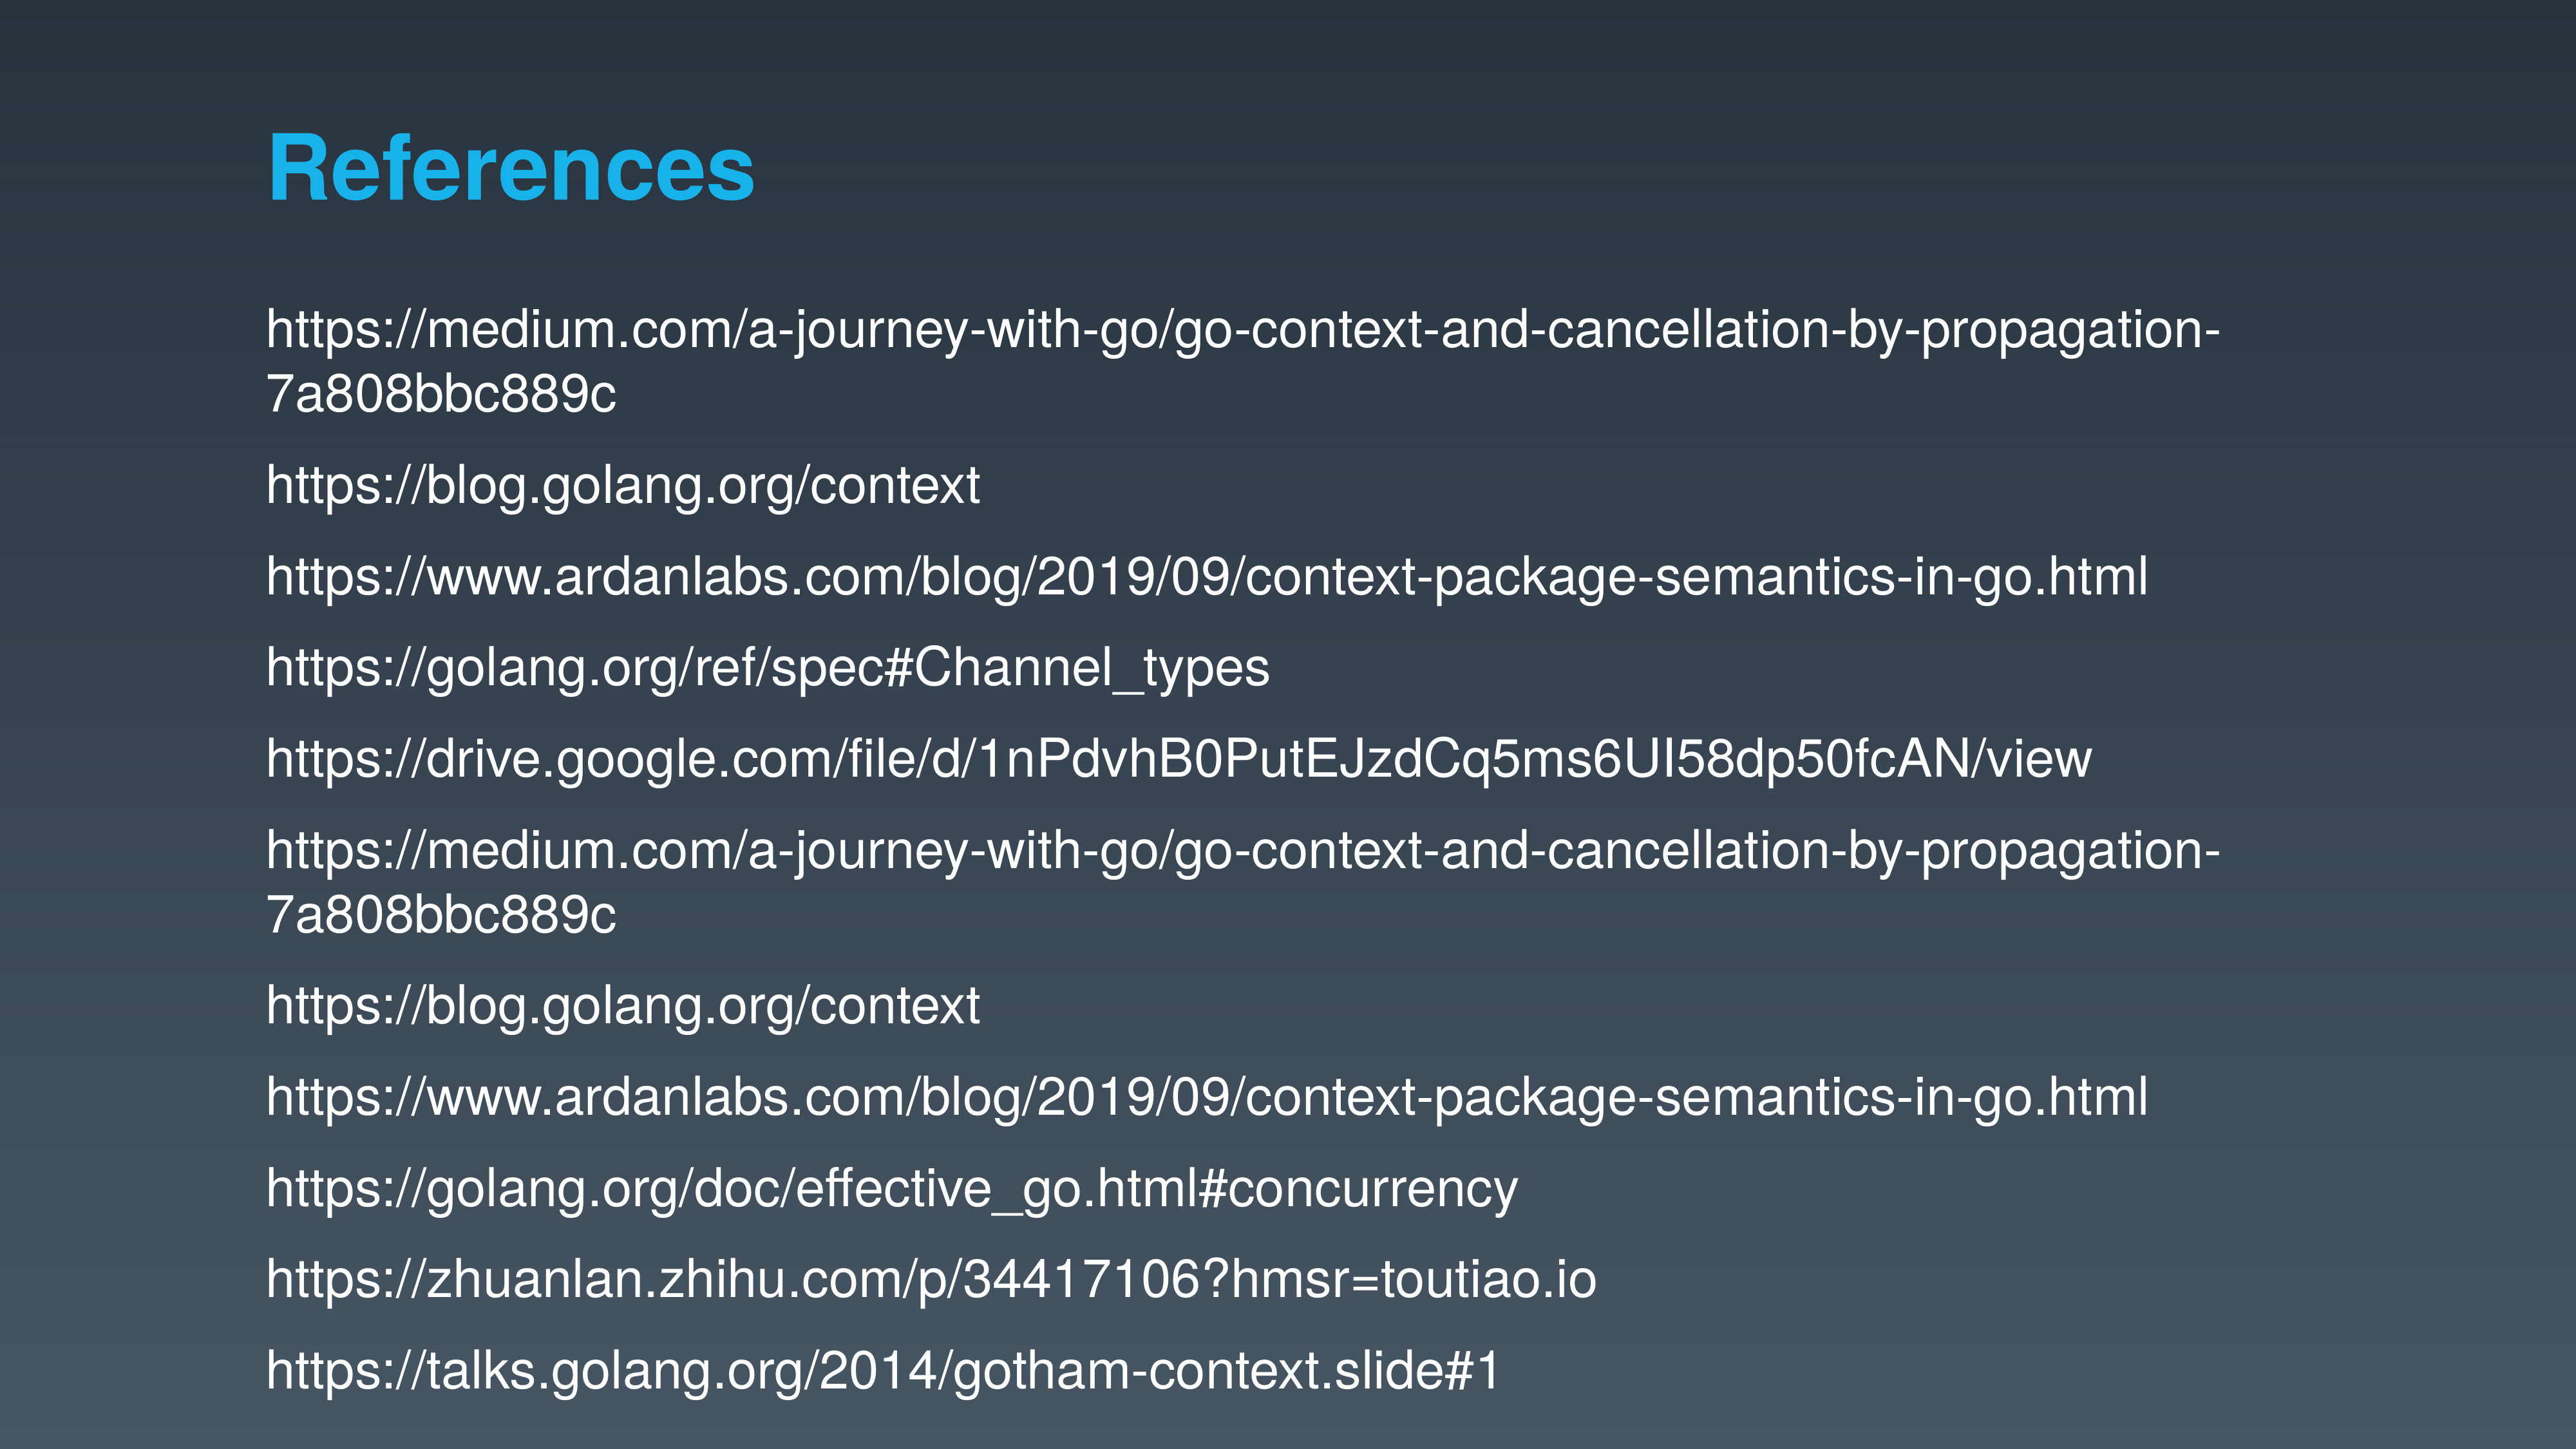

# References
https://medium.com/a-journey-with-go/go-context-and-cancellation-by-propagation-7a808bbc889c
https://blog.golang.org/context
https://www.ardanlabs.com/blog/2019/09/context-package-semantics-in-go.html
https://golang.org/ref/spec#Channel_types
https://drive.google.com/file/d/1nPdvhB0PutEJzdCq5ms6UI58dp50fcAN/view
https://medium.com/a-journey-with-go/go-context-and-cancellation-by-propagation-7a808bbc889c
https://blog.golang.org/context
https://www.ardanlabs.com/blog/2019/09/context-package-semantics-in-go.html
https://golang.org/doc/effective_go.html#concurrency
https://zhuanlan.zhihu.com/p/34417106?hmsr=toutiao.io
https://talks.golang.org/2014/gotham-context.slide#1